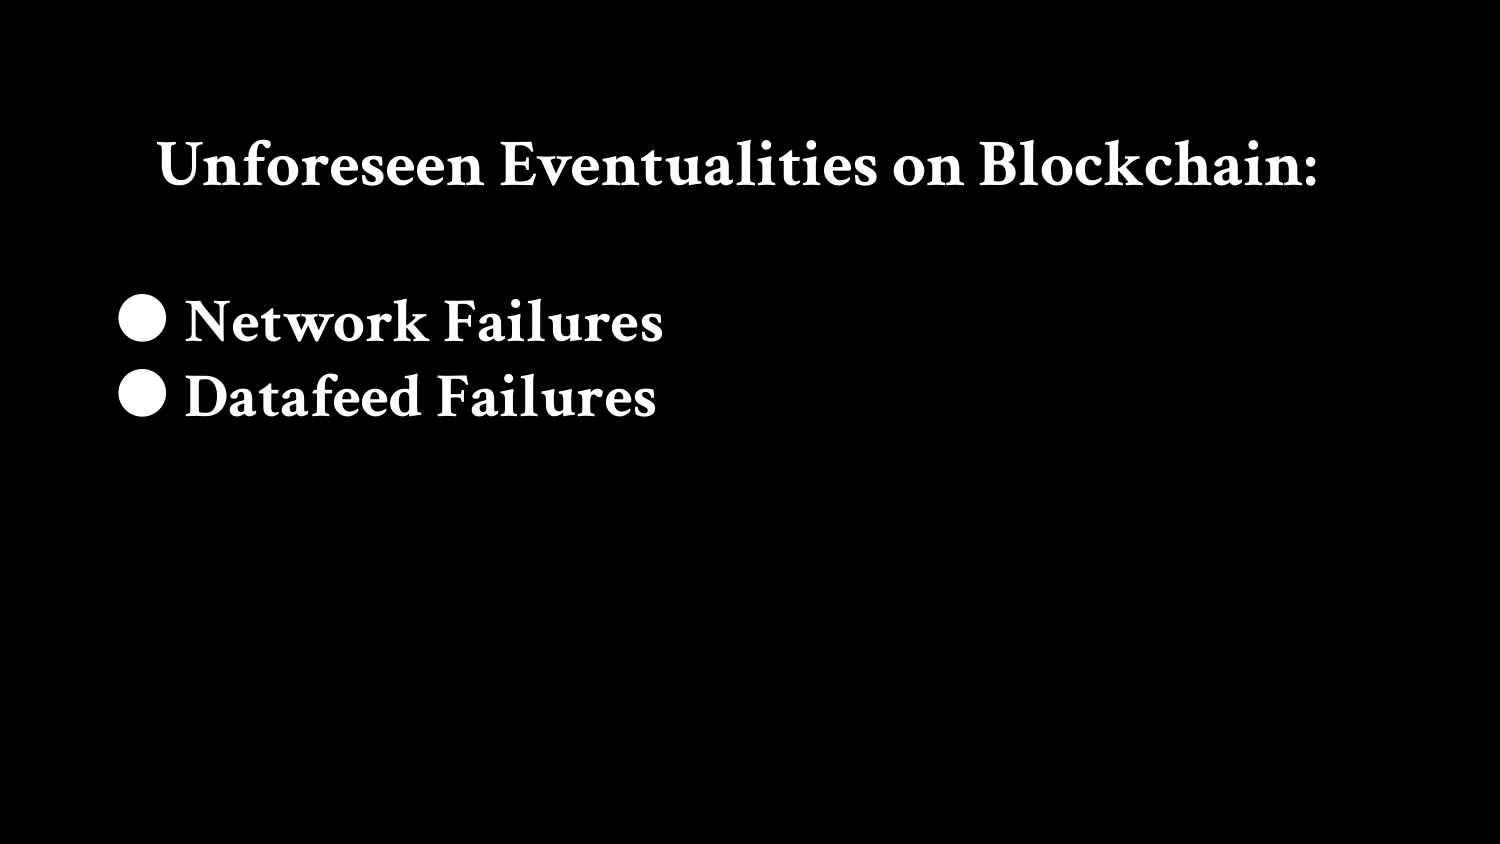

Unforeseen Eventualities on Blockchain:

Network Failures
Datafeed Failures